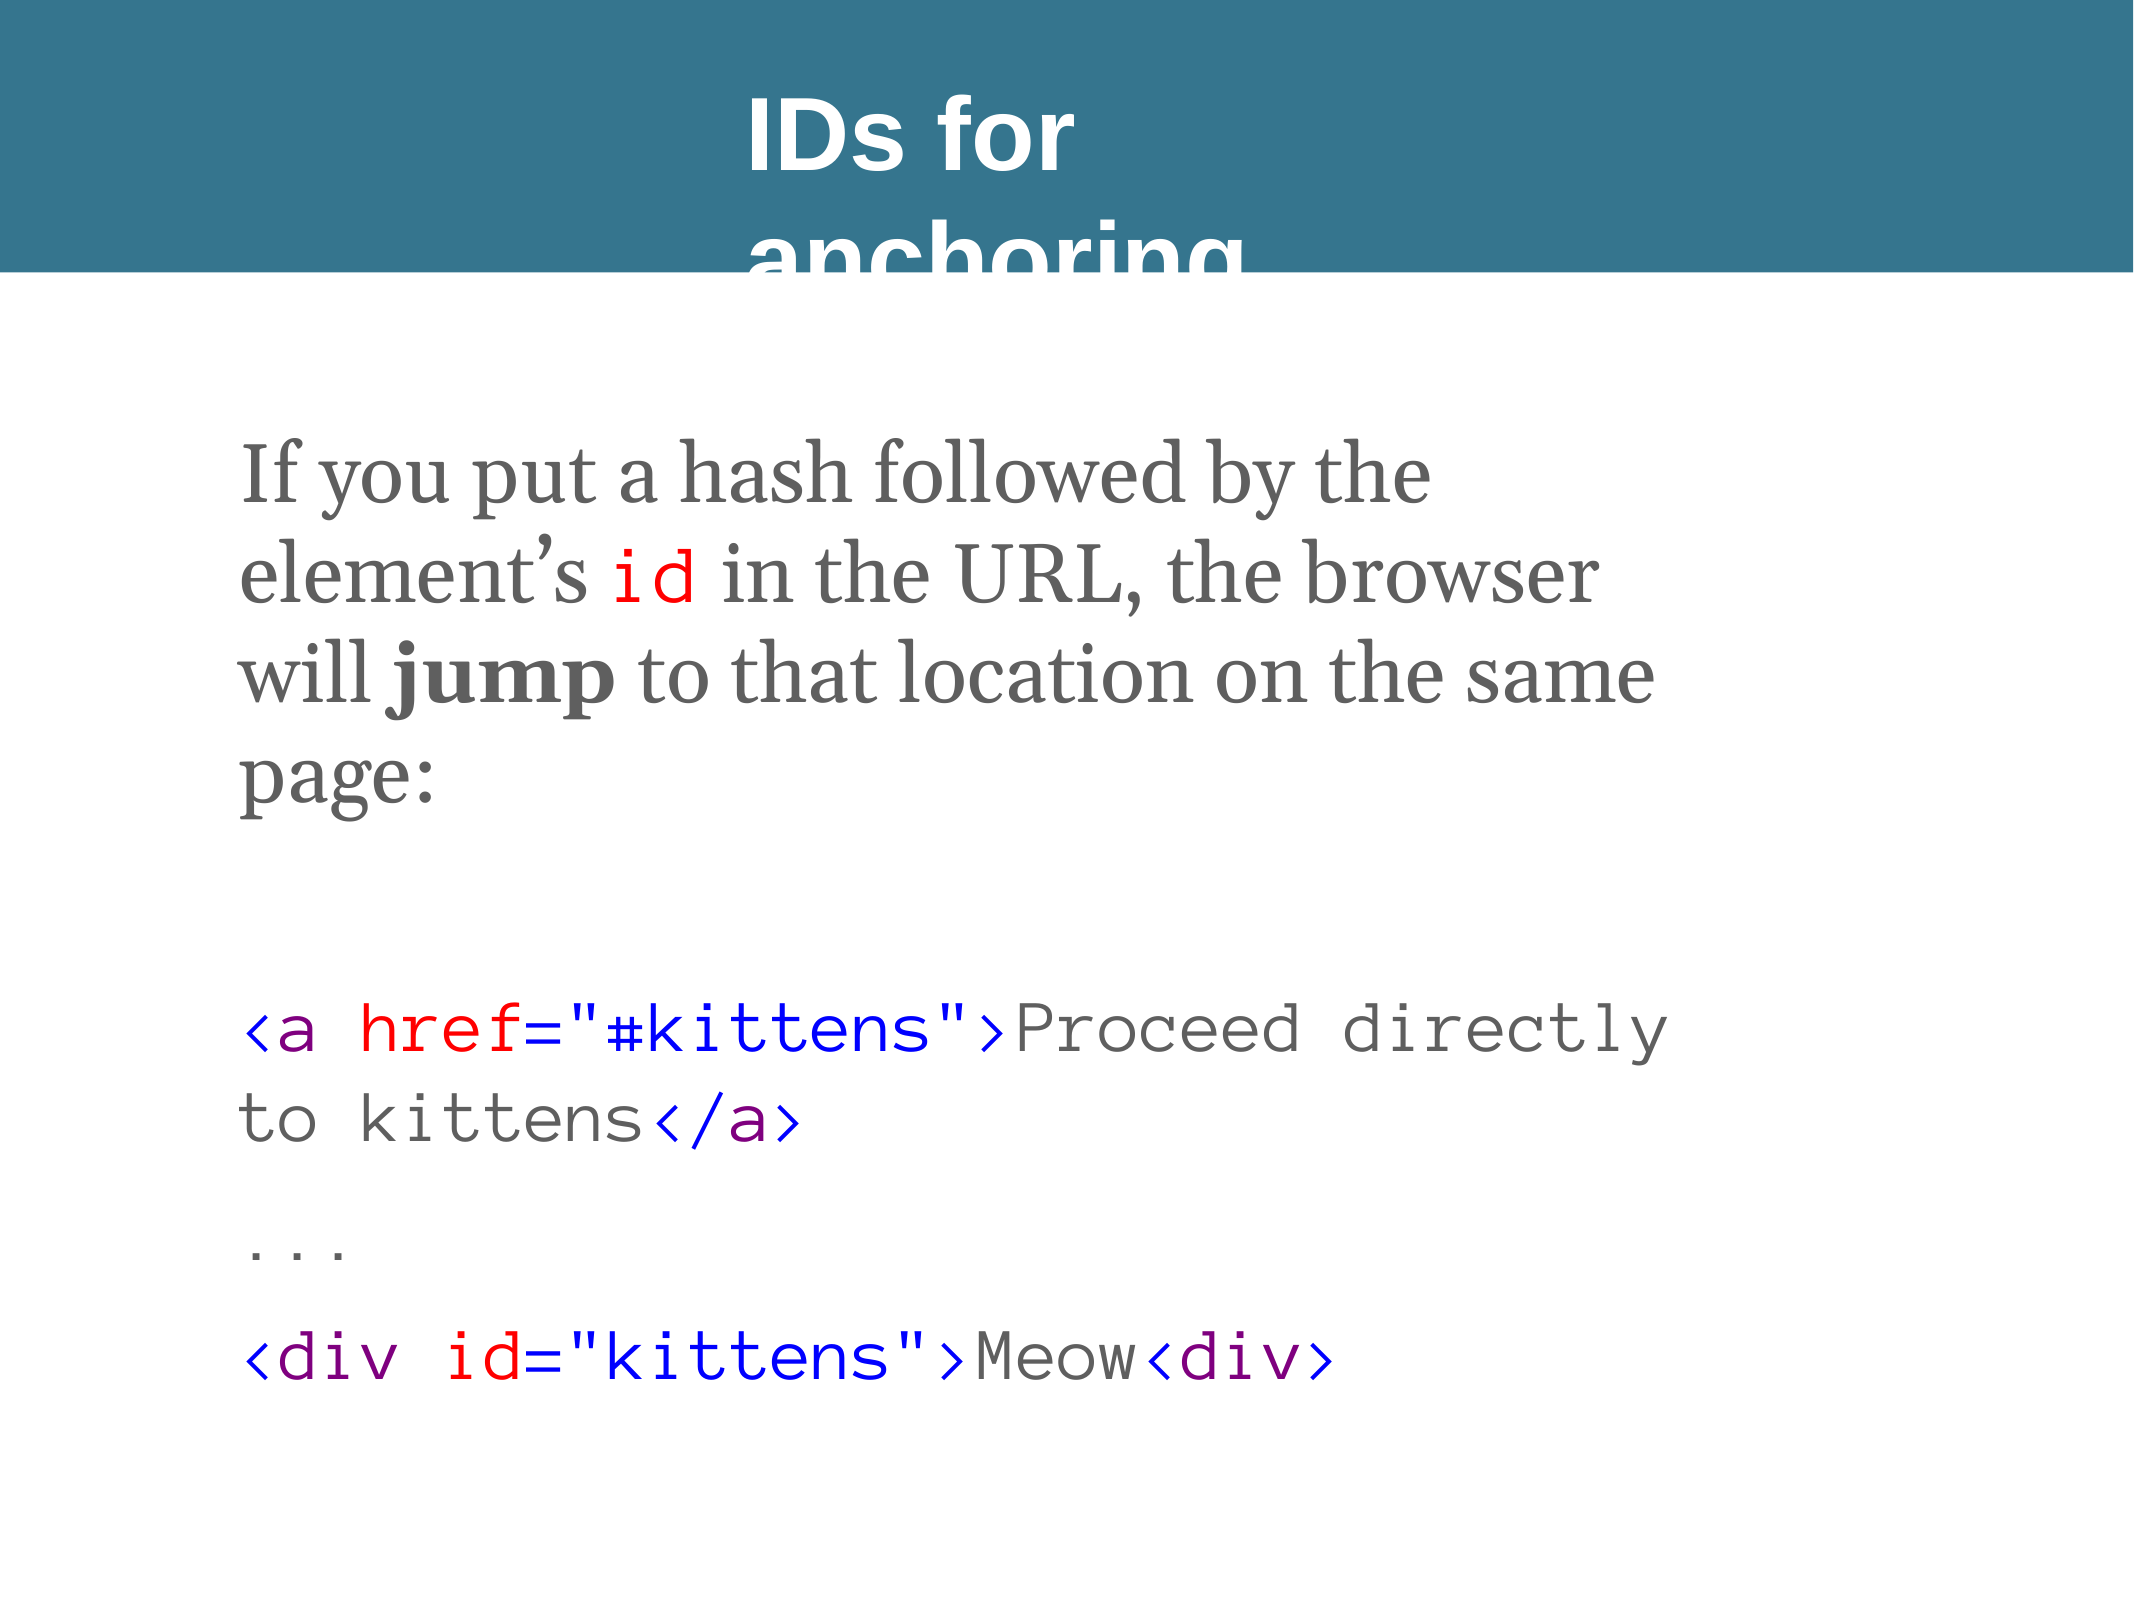

# IDs for anchoring
If you put a hash followed by the element’s id in the URL, the browser will jump to that location on the same page:

<a href="#kittens">Proceed directly to kittens</a>
...
<div id="kittens">Meow<div>